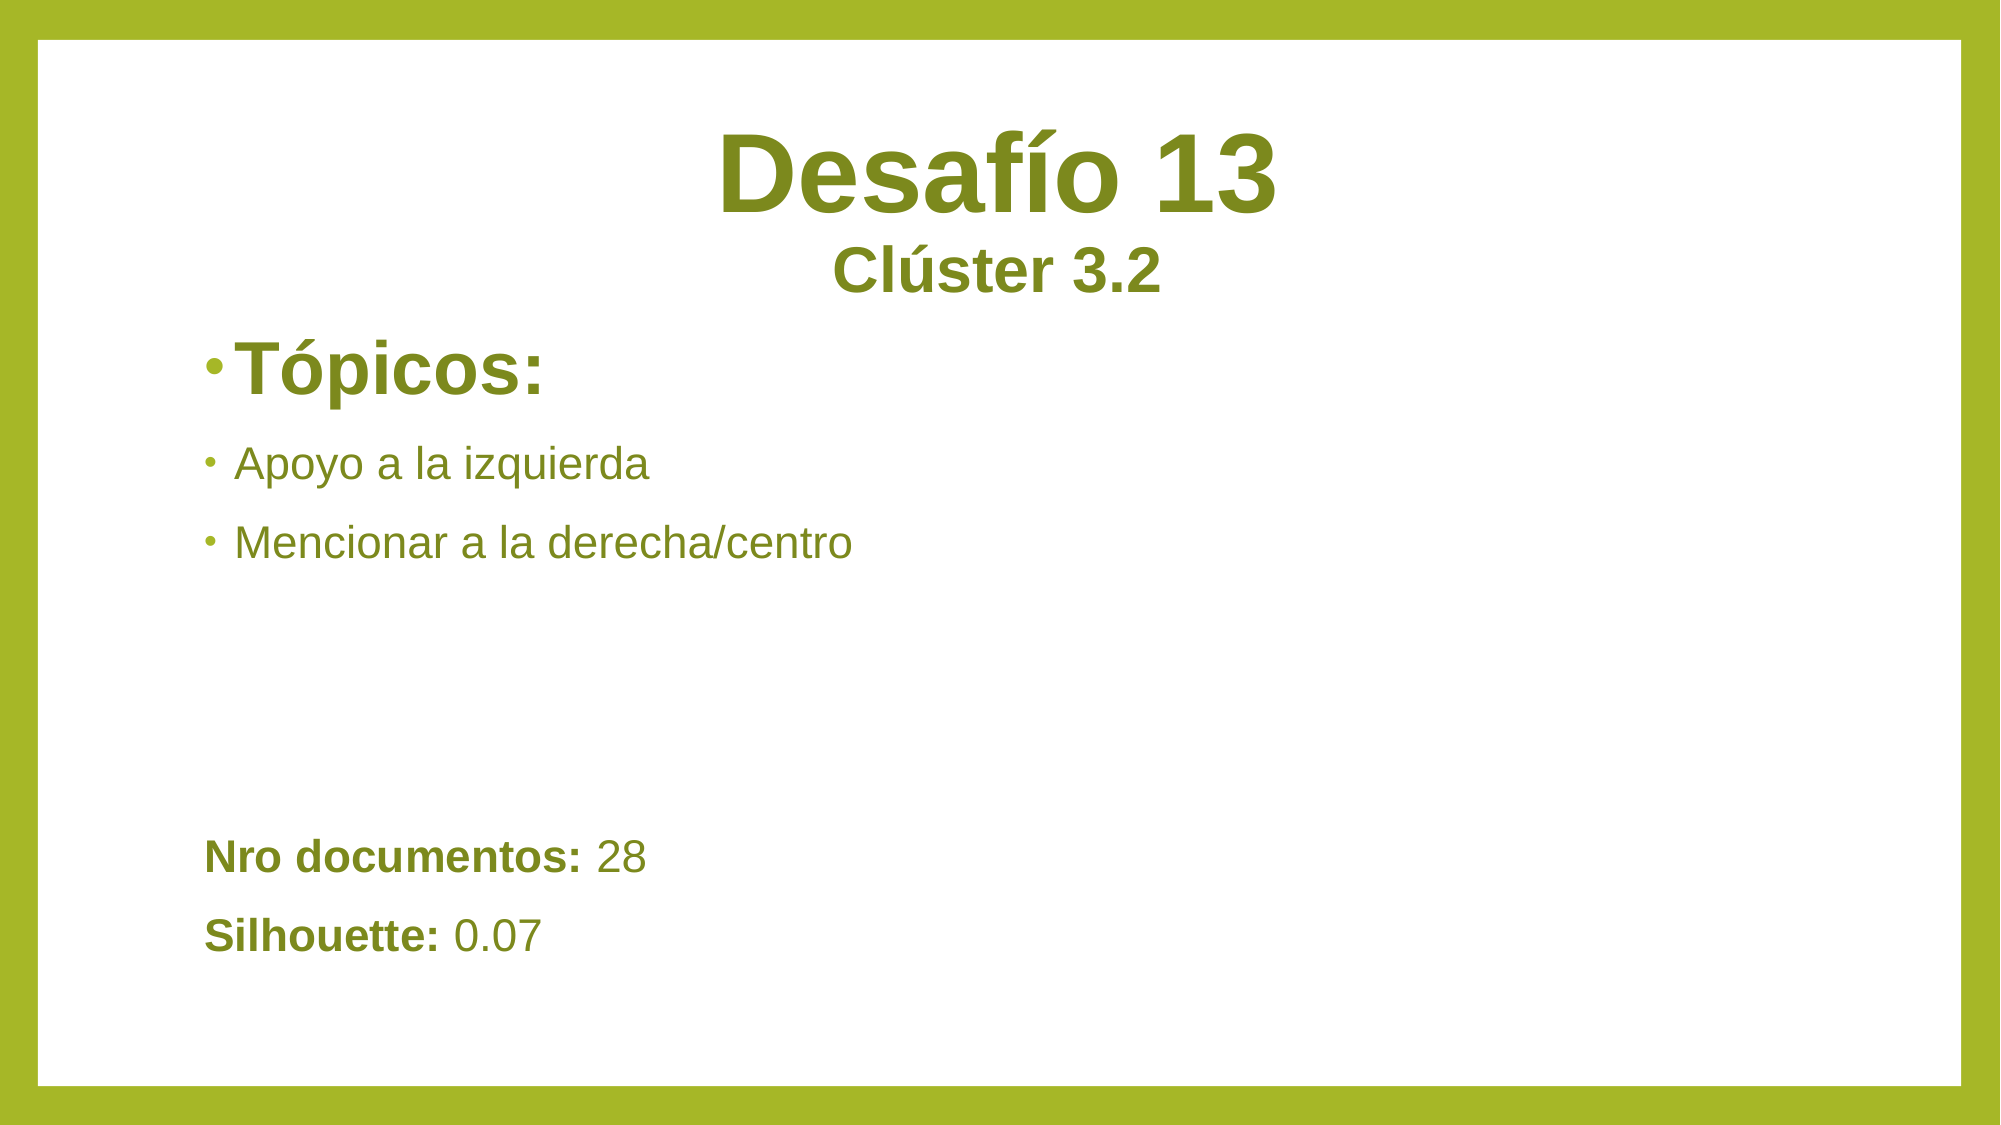

# Desafío 13 Clúster 3.2
Tópicos:
Apoyo a la izquierda
Mencionar a la derecha/centro

Nro documentos: 28
Silhouette: 0.07